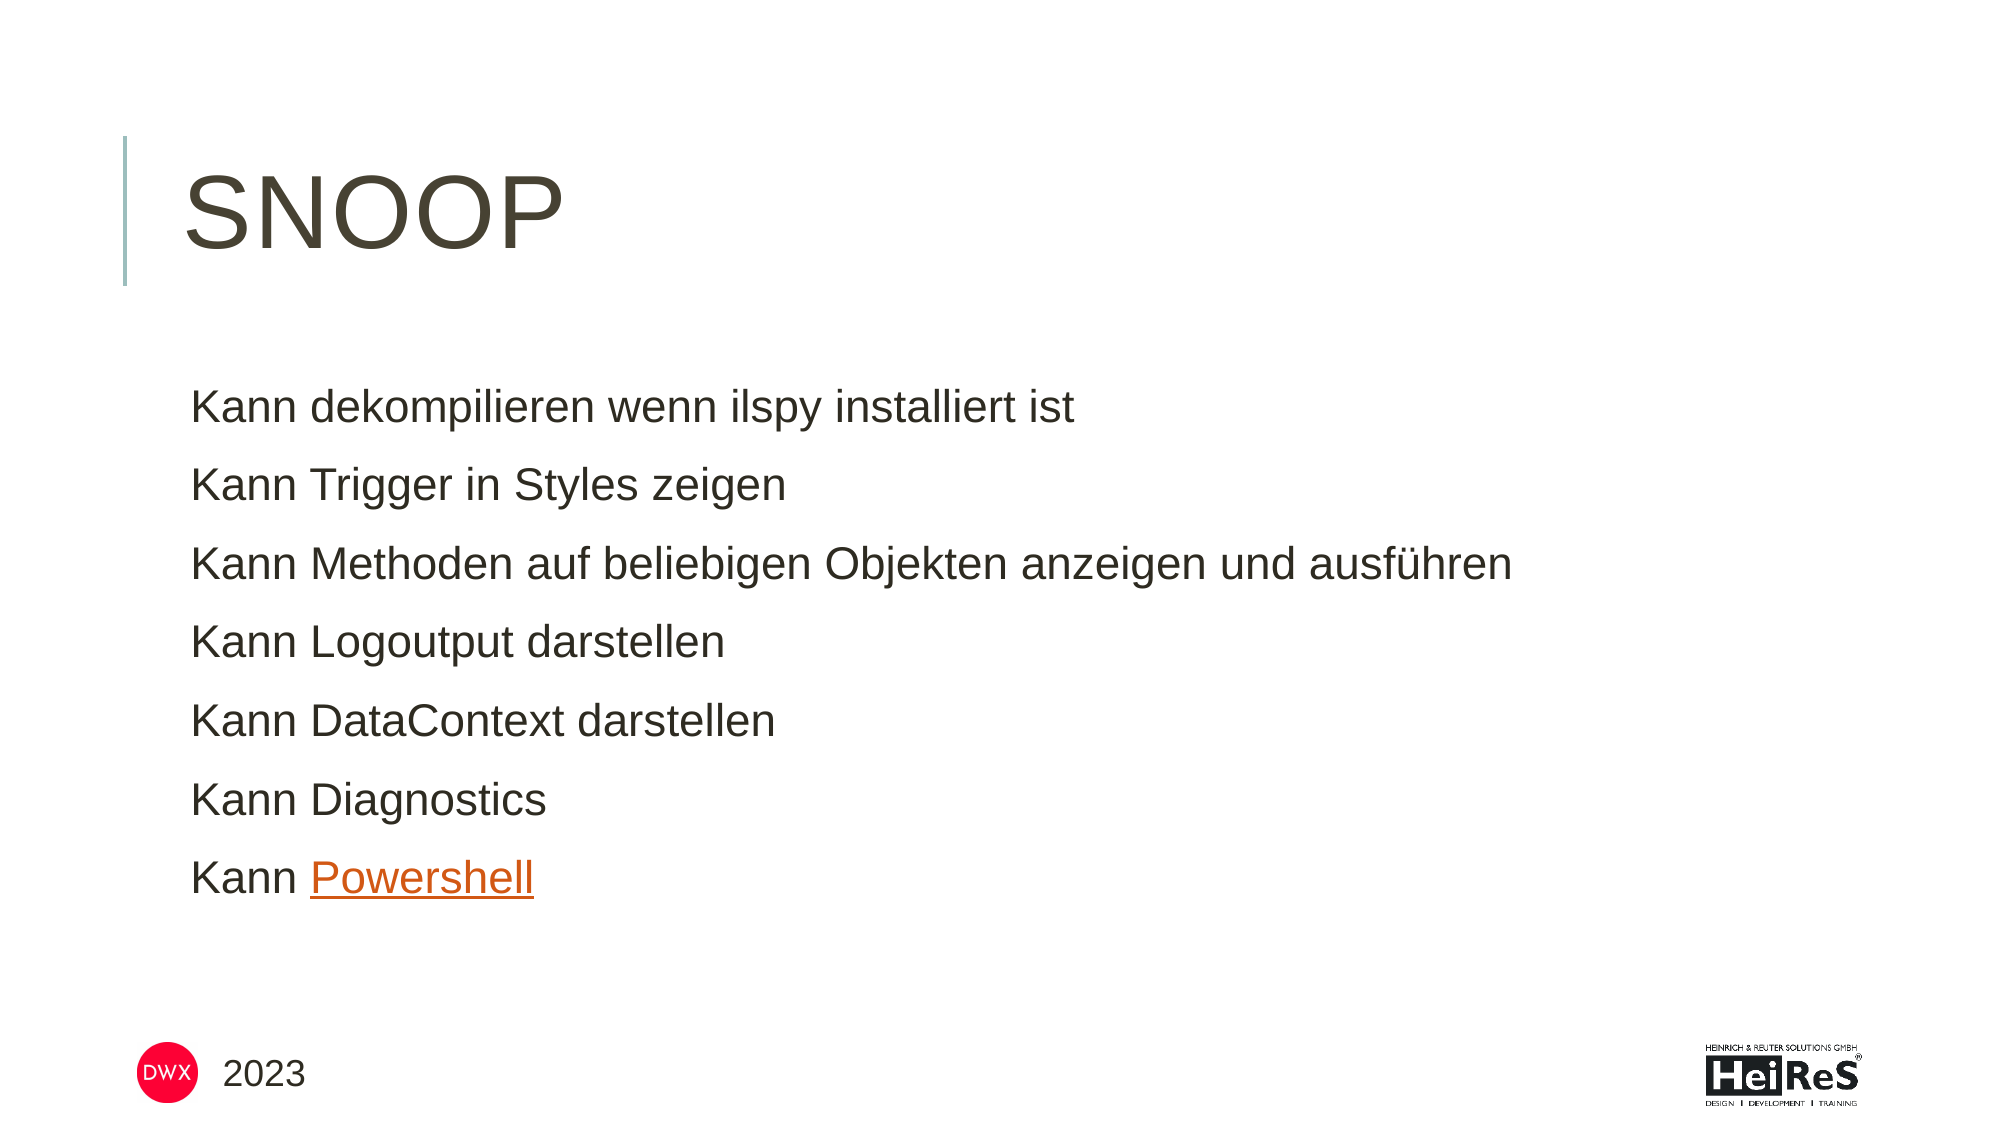

# Snoop
Kann dekompilieren wenn ilspy installiert ist
Kann Trigger in Styles zeigen
Kann Methoden auf beliebigen Objekten anzeigen und ausführen
Kann Logoutput darstellen
Kann DataContext darstellen
Kann Diagnostics
Kann Powershell